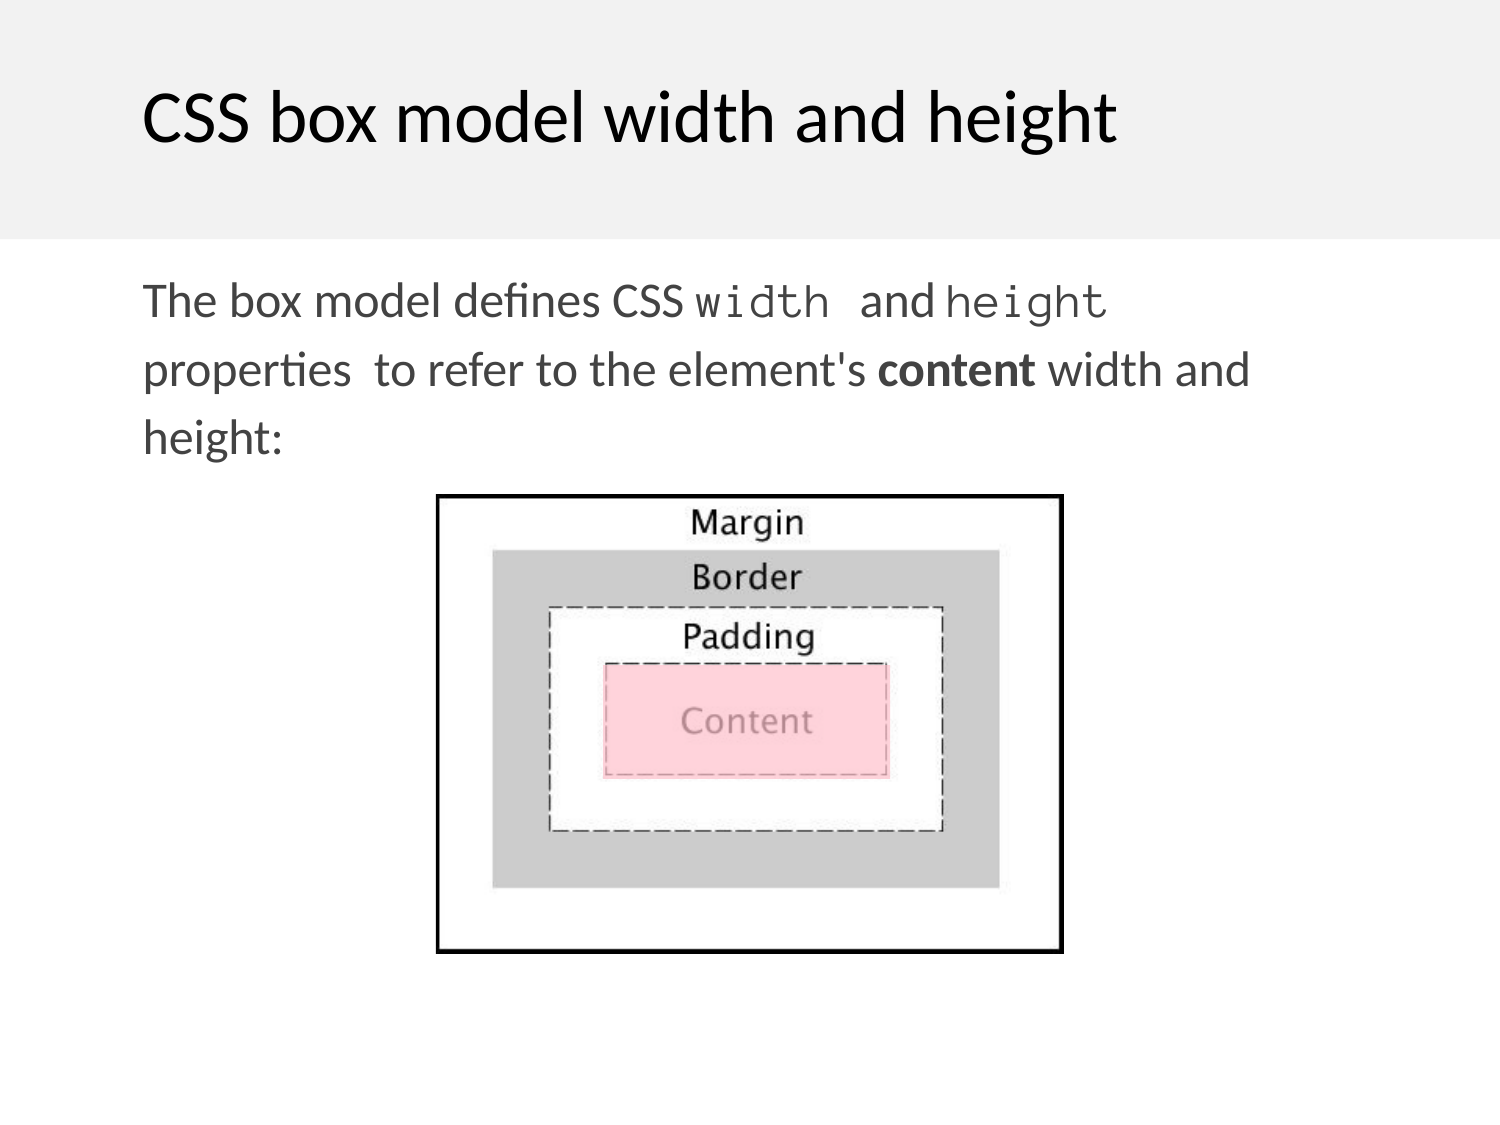

CSS box model width and height
The box model defines CSS width and height properties  to refer to the element's content width and height: